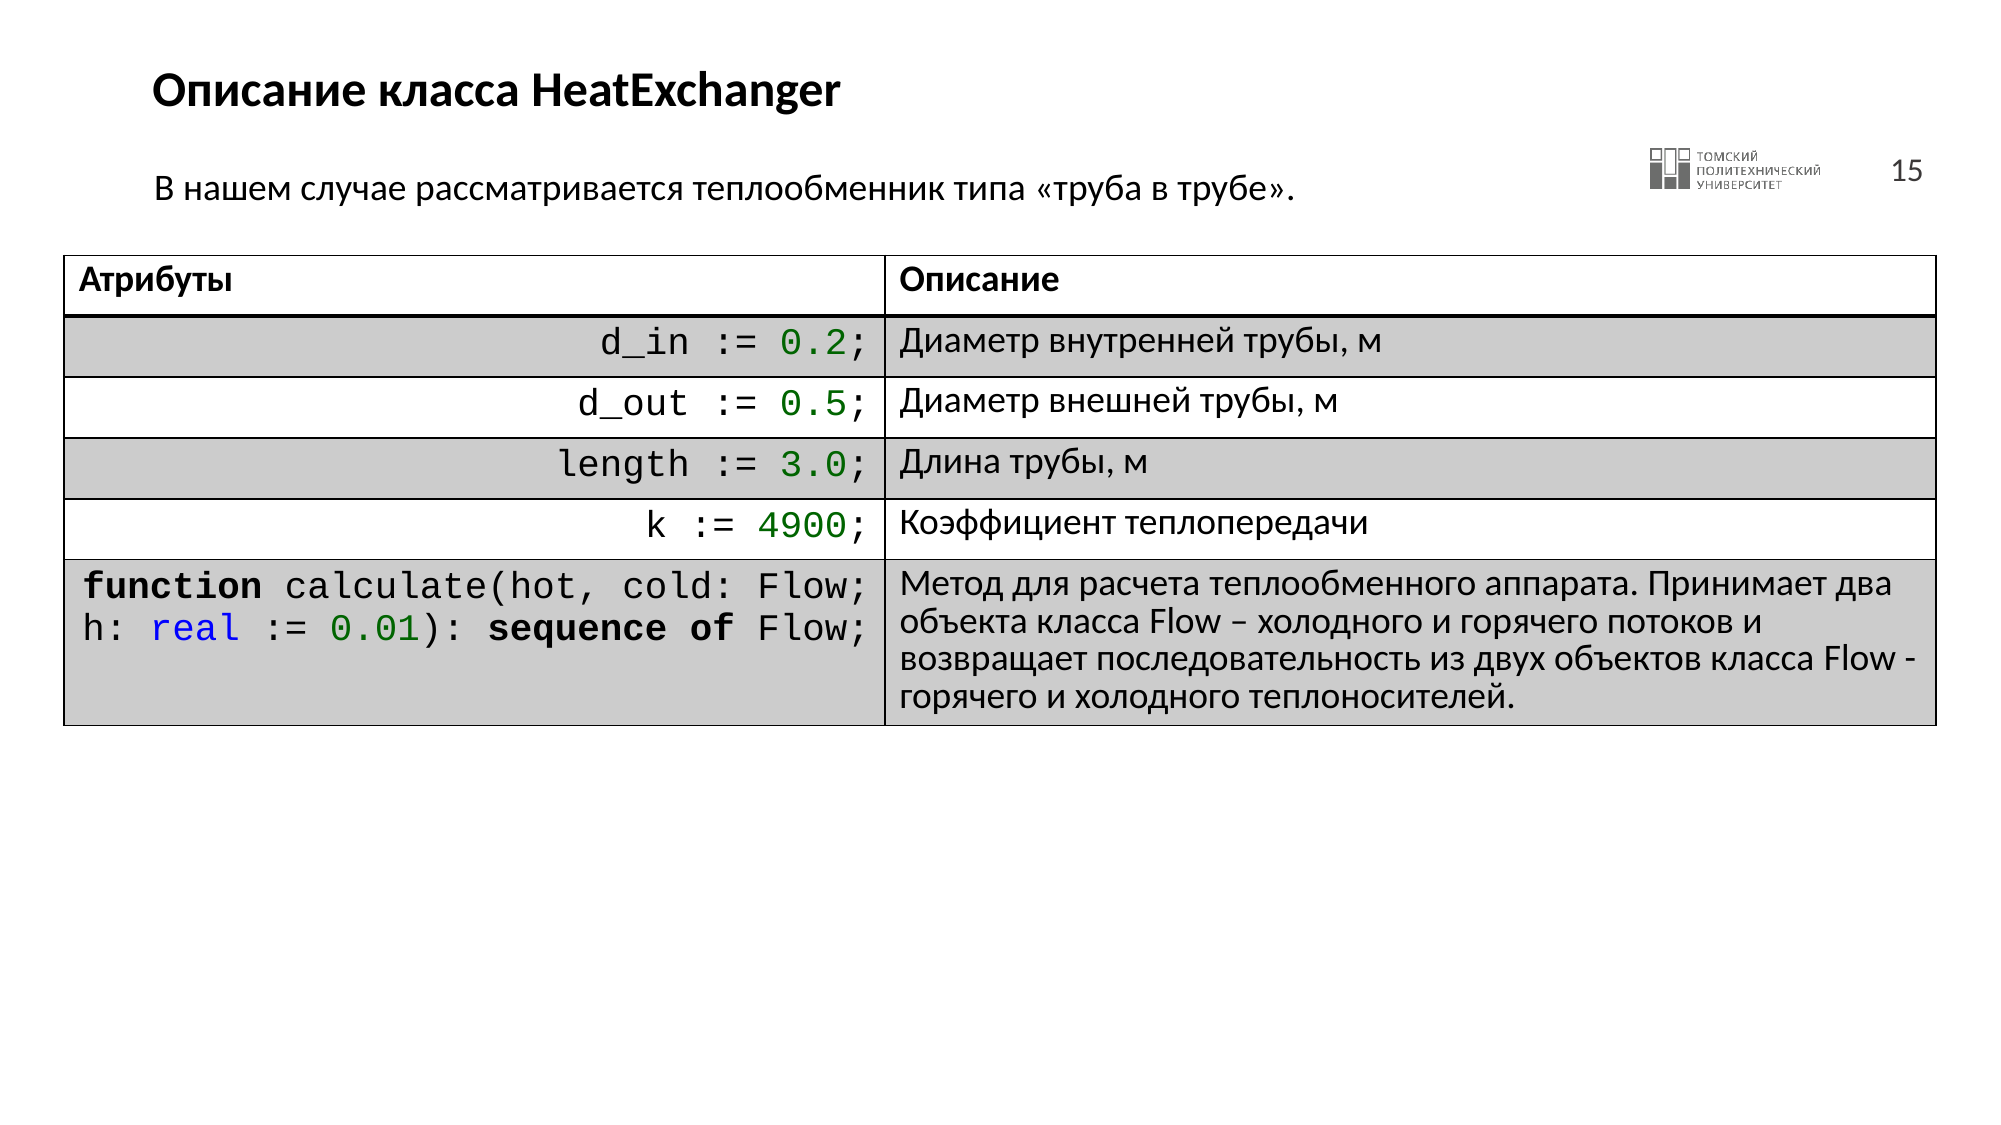

# Описание класса HeatExchanger
В нашем случае рассматривается теплообменник типа «труба в трубе».
| Атрибуты | Описание |
| --- | --- |
| d\_in := 0.2; | Диаметр внутренней трубы, м |
| d\_out := 0.5; | Диаметр внешней трубы, м |
| length := 3.0; | Длина трубы, м |
| k := 4900; | Коэффициент теплопередачи |
| function calculate(hot, cold: Flow; h: real := 0.01): sequence of Flow; | Метод для расчета теплообменного аппарата. Принимает два объекта класса Flow – холодного и горячего потоков и возвращает последовательность из двух объектов класса Flow - горячего и холодного теплоносителей. |